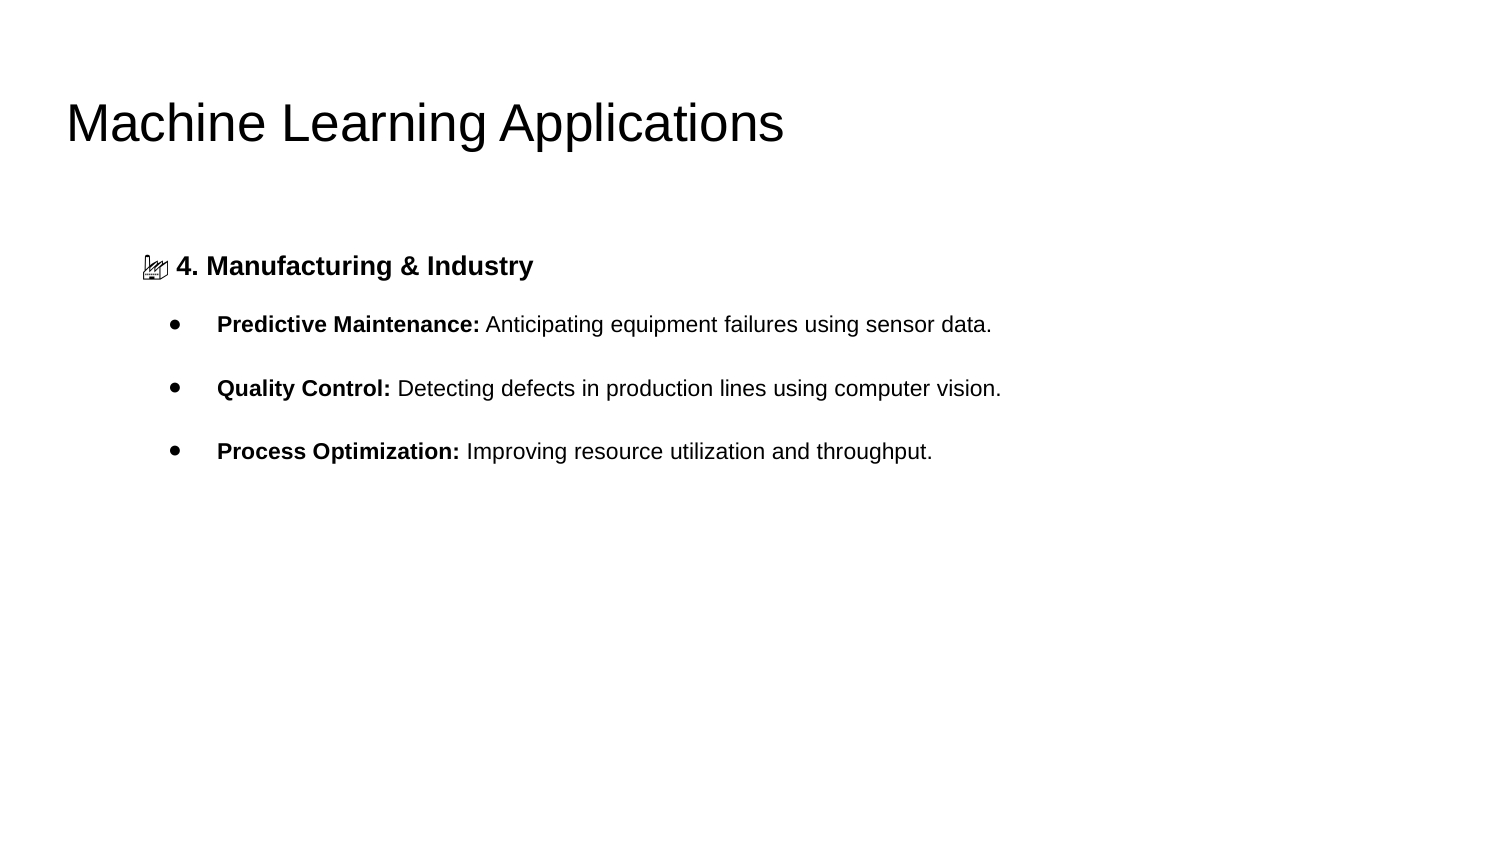

# Machine Learning Applications
🏭 4. Manufacturing & Industry
Predictive Maintenance: Anticipating equipment failures using sensor data.
Quality Control: Detecting defects in production lines using computer vision.
Process Optimization: Improving resource utilization and throughput.